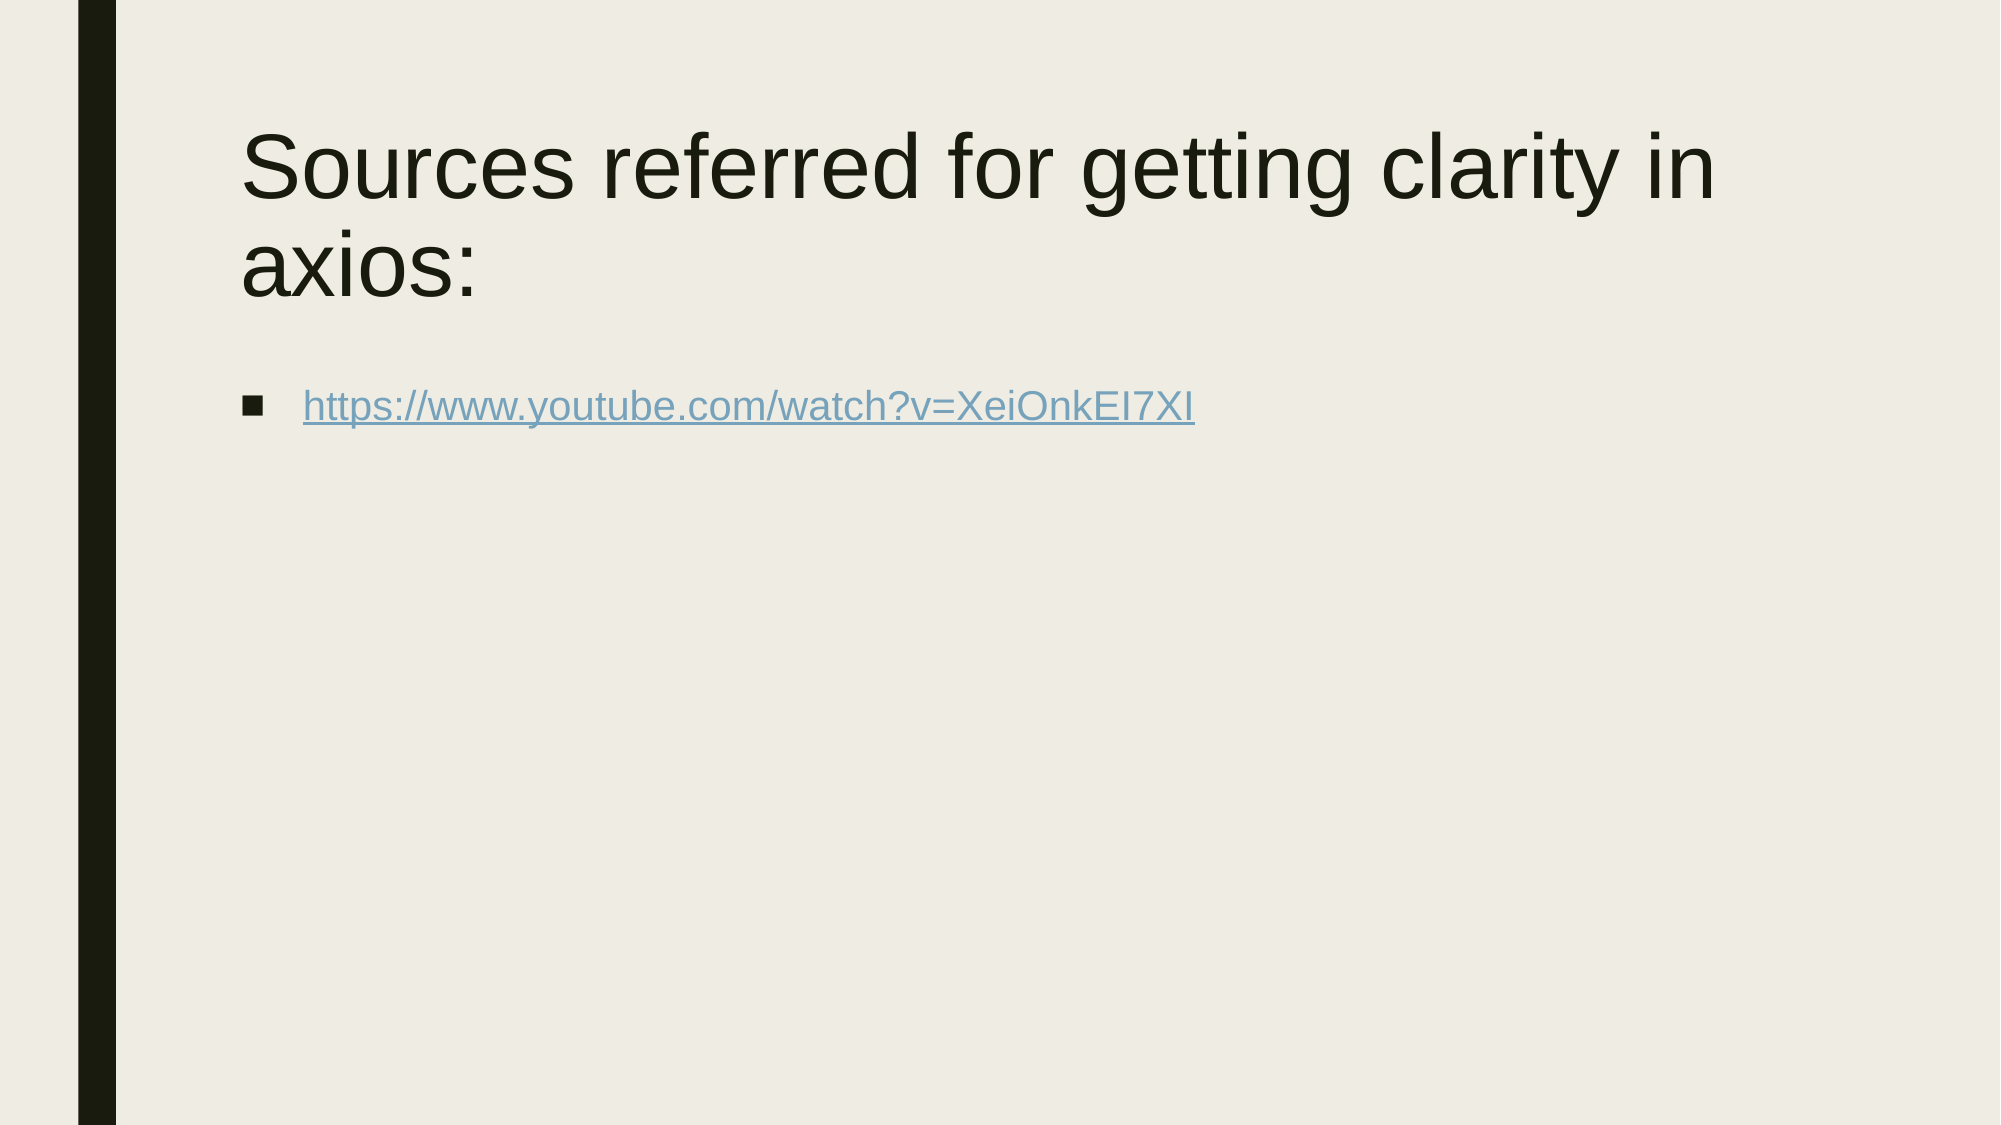

# Sources referred for getting clarity in axios:
https://www.youtube.com/watch?v=XeiOnkEI7XI